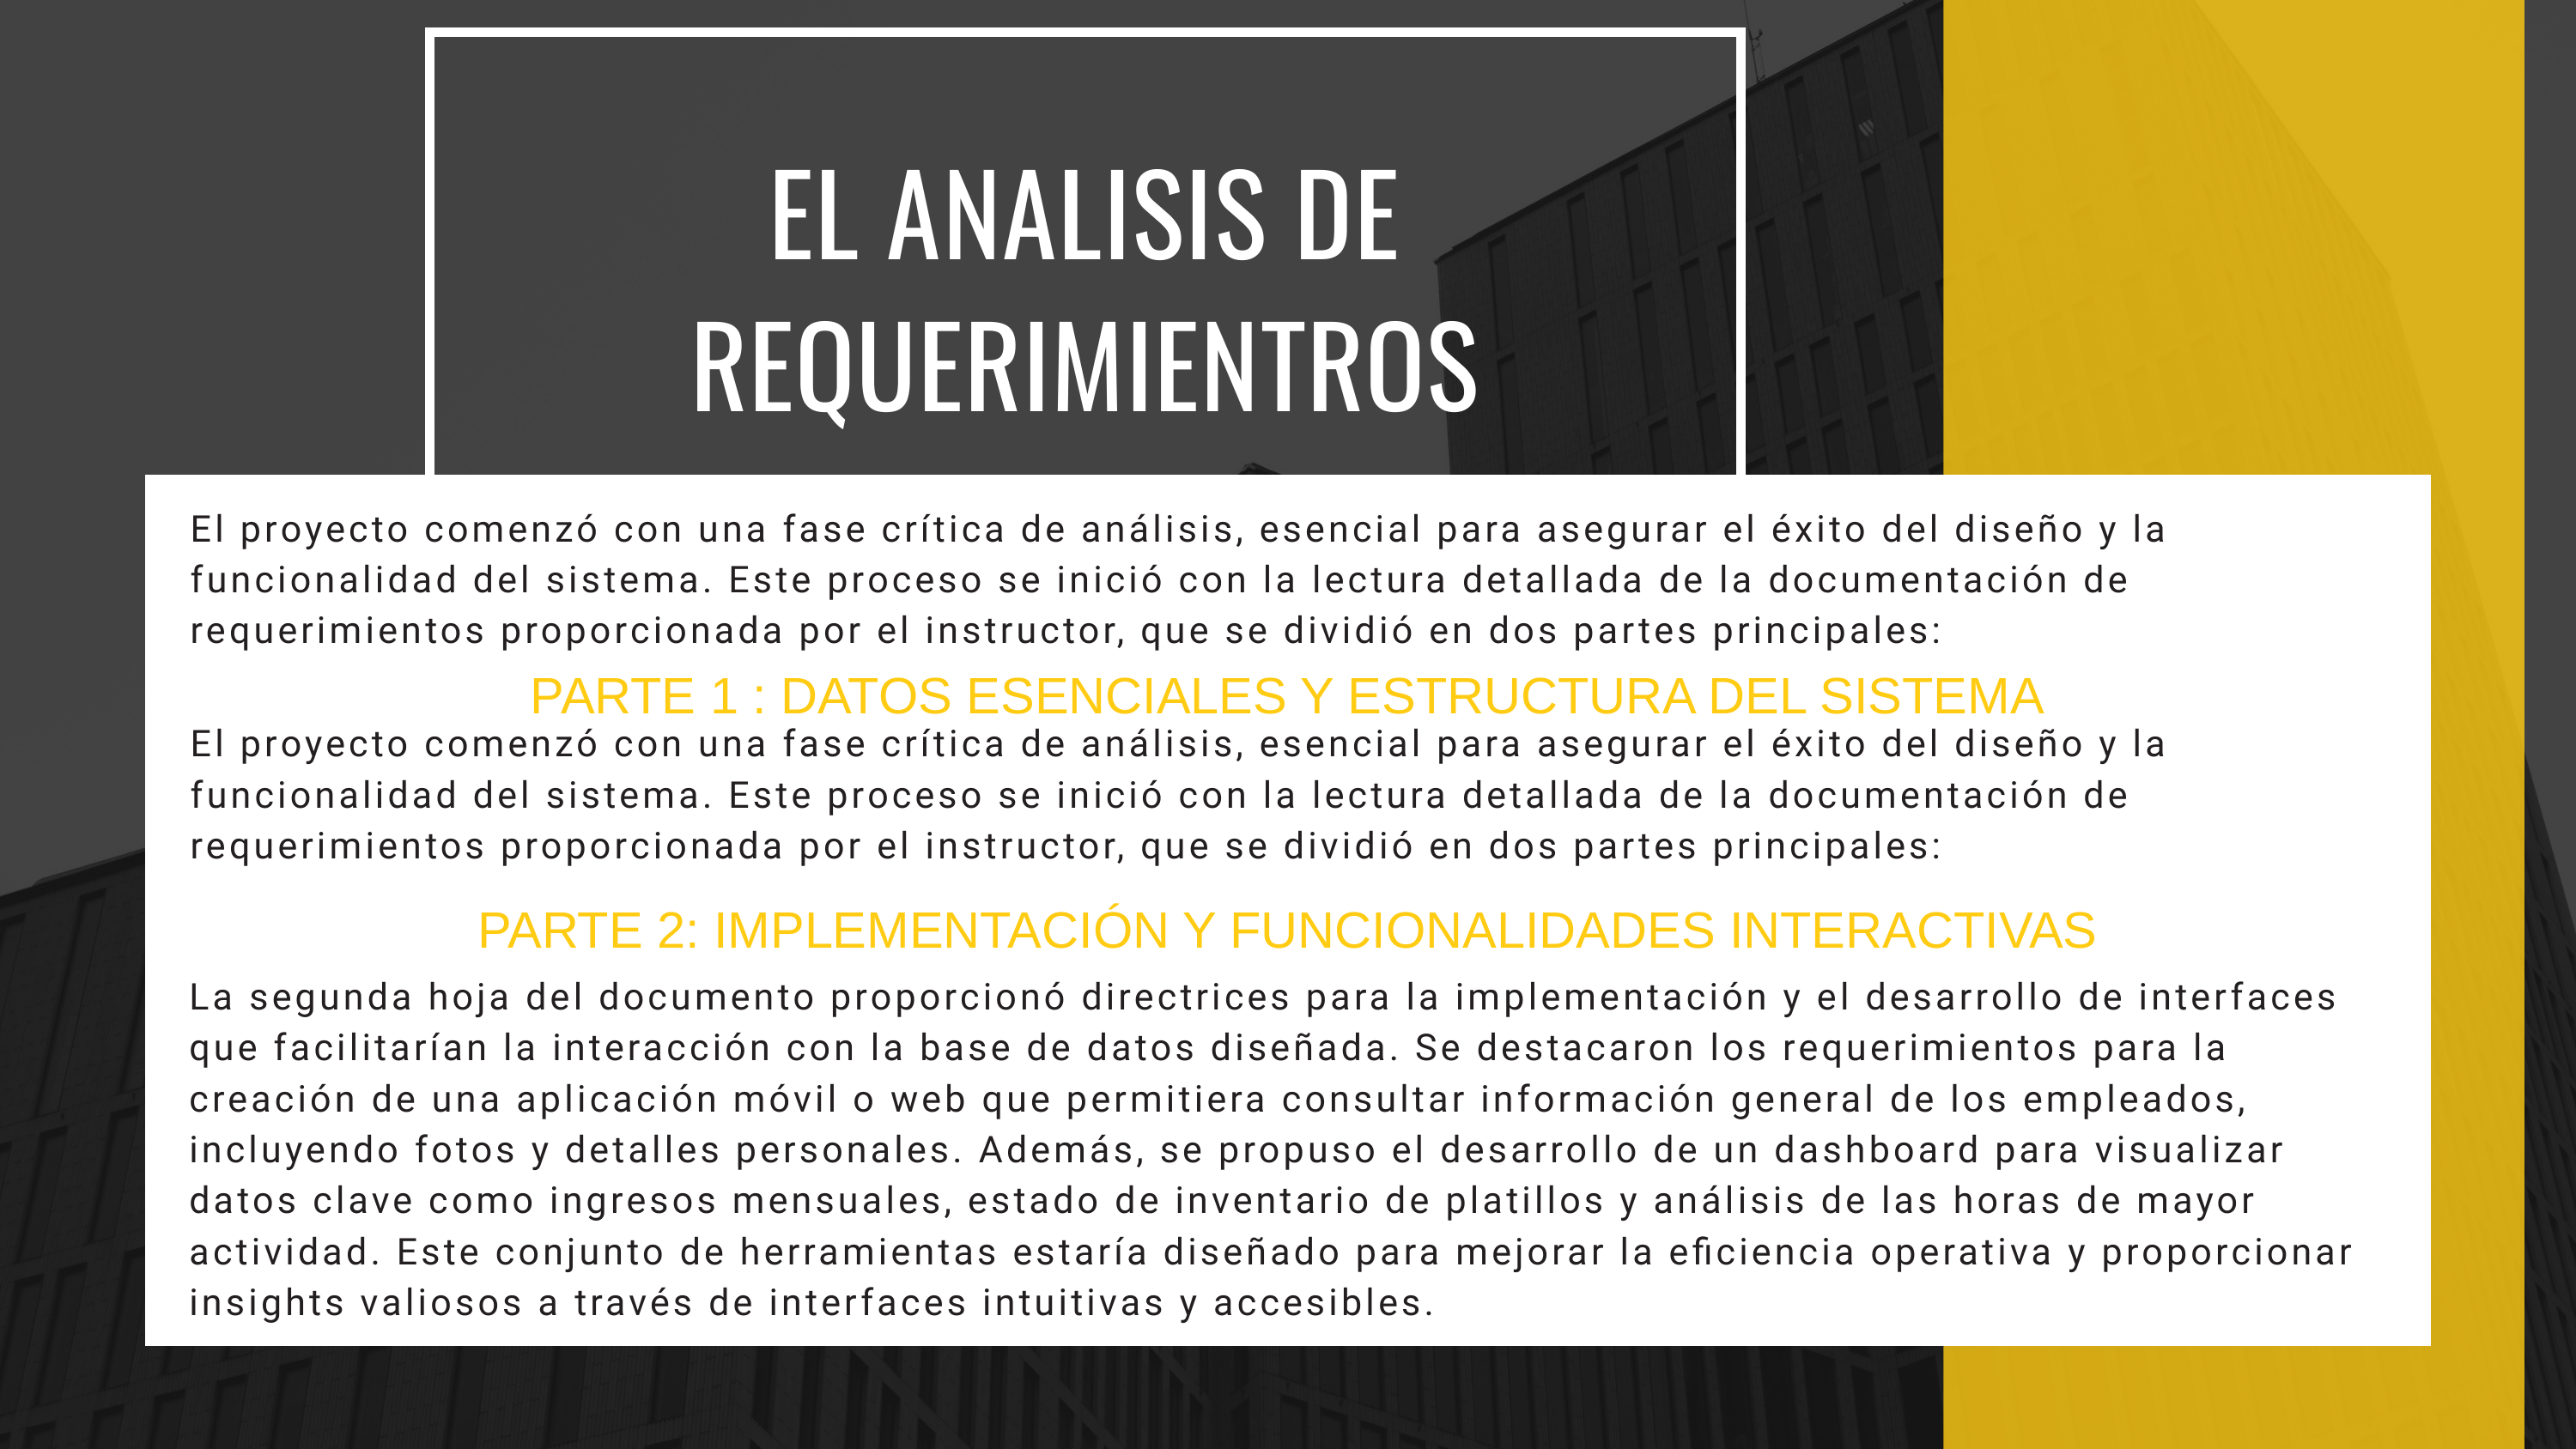

EL ANALISIS DE REQUERIMIENTROS

El proyecto comenzó con una fase crítica de análisis, esencial para asegurar el éxito del diseño y la funcionalidad del sistema. Este proceso se inició con la lectura detallada de la documentación de requerimientos proporcionada por el instructor, que se dividió en dos partes principales:
PARTE 1 : DATOS ESENCIALES Y ESTRUCTURA DEL SISTEMA
El proyecto comenzó con una fase crítica de análisis, esencial para asegurar el éxito del diseño y la funcionalidad del sistema. Este proceso se inició con la lectura detallada de la documentación de requerimientos proporcionada por el instructor, que se dividió en dos partes principales:
PARTE 2: IMPLEMENTACIÓN Y FUNCIONALIDADES INTERACTIVAS
La segunda hoja del documento proporcionó directrices para la implementación y el desarrollo de interfaces que facilitarían la interacción con la base de datos diseñada. Se destacaron los requerimientos para la creación de una aplicación móvil o web que permitiera consultar información general de los empleados, incluyendo fotos y detalles personales. Además, se propuso el desarrollo de un dashboard para visualizar datos clave como ingresos mensuales, estado de inventario de platillos y análisis de las horas de mayor actividad. Este conjunto de herramientas estaría diseñado para mejorar la eficiencia operativa y proporcionar insights valiosos a través de interfaces intuitivas y accesibles.